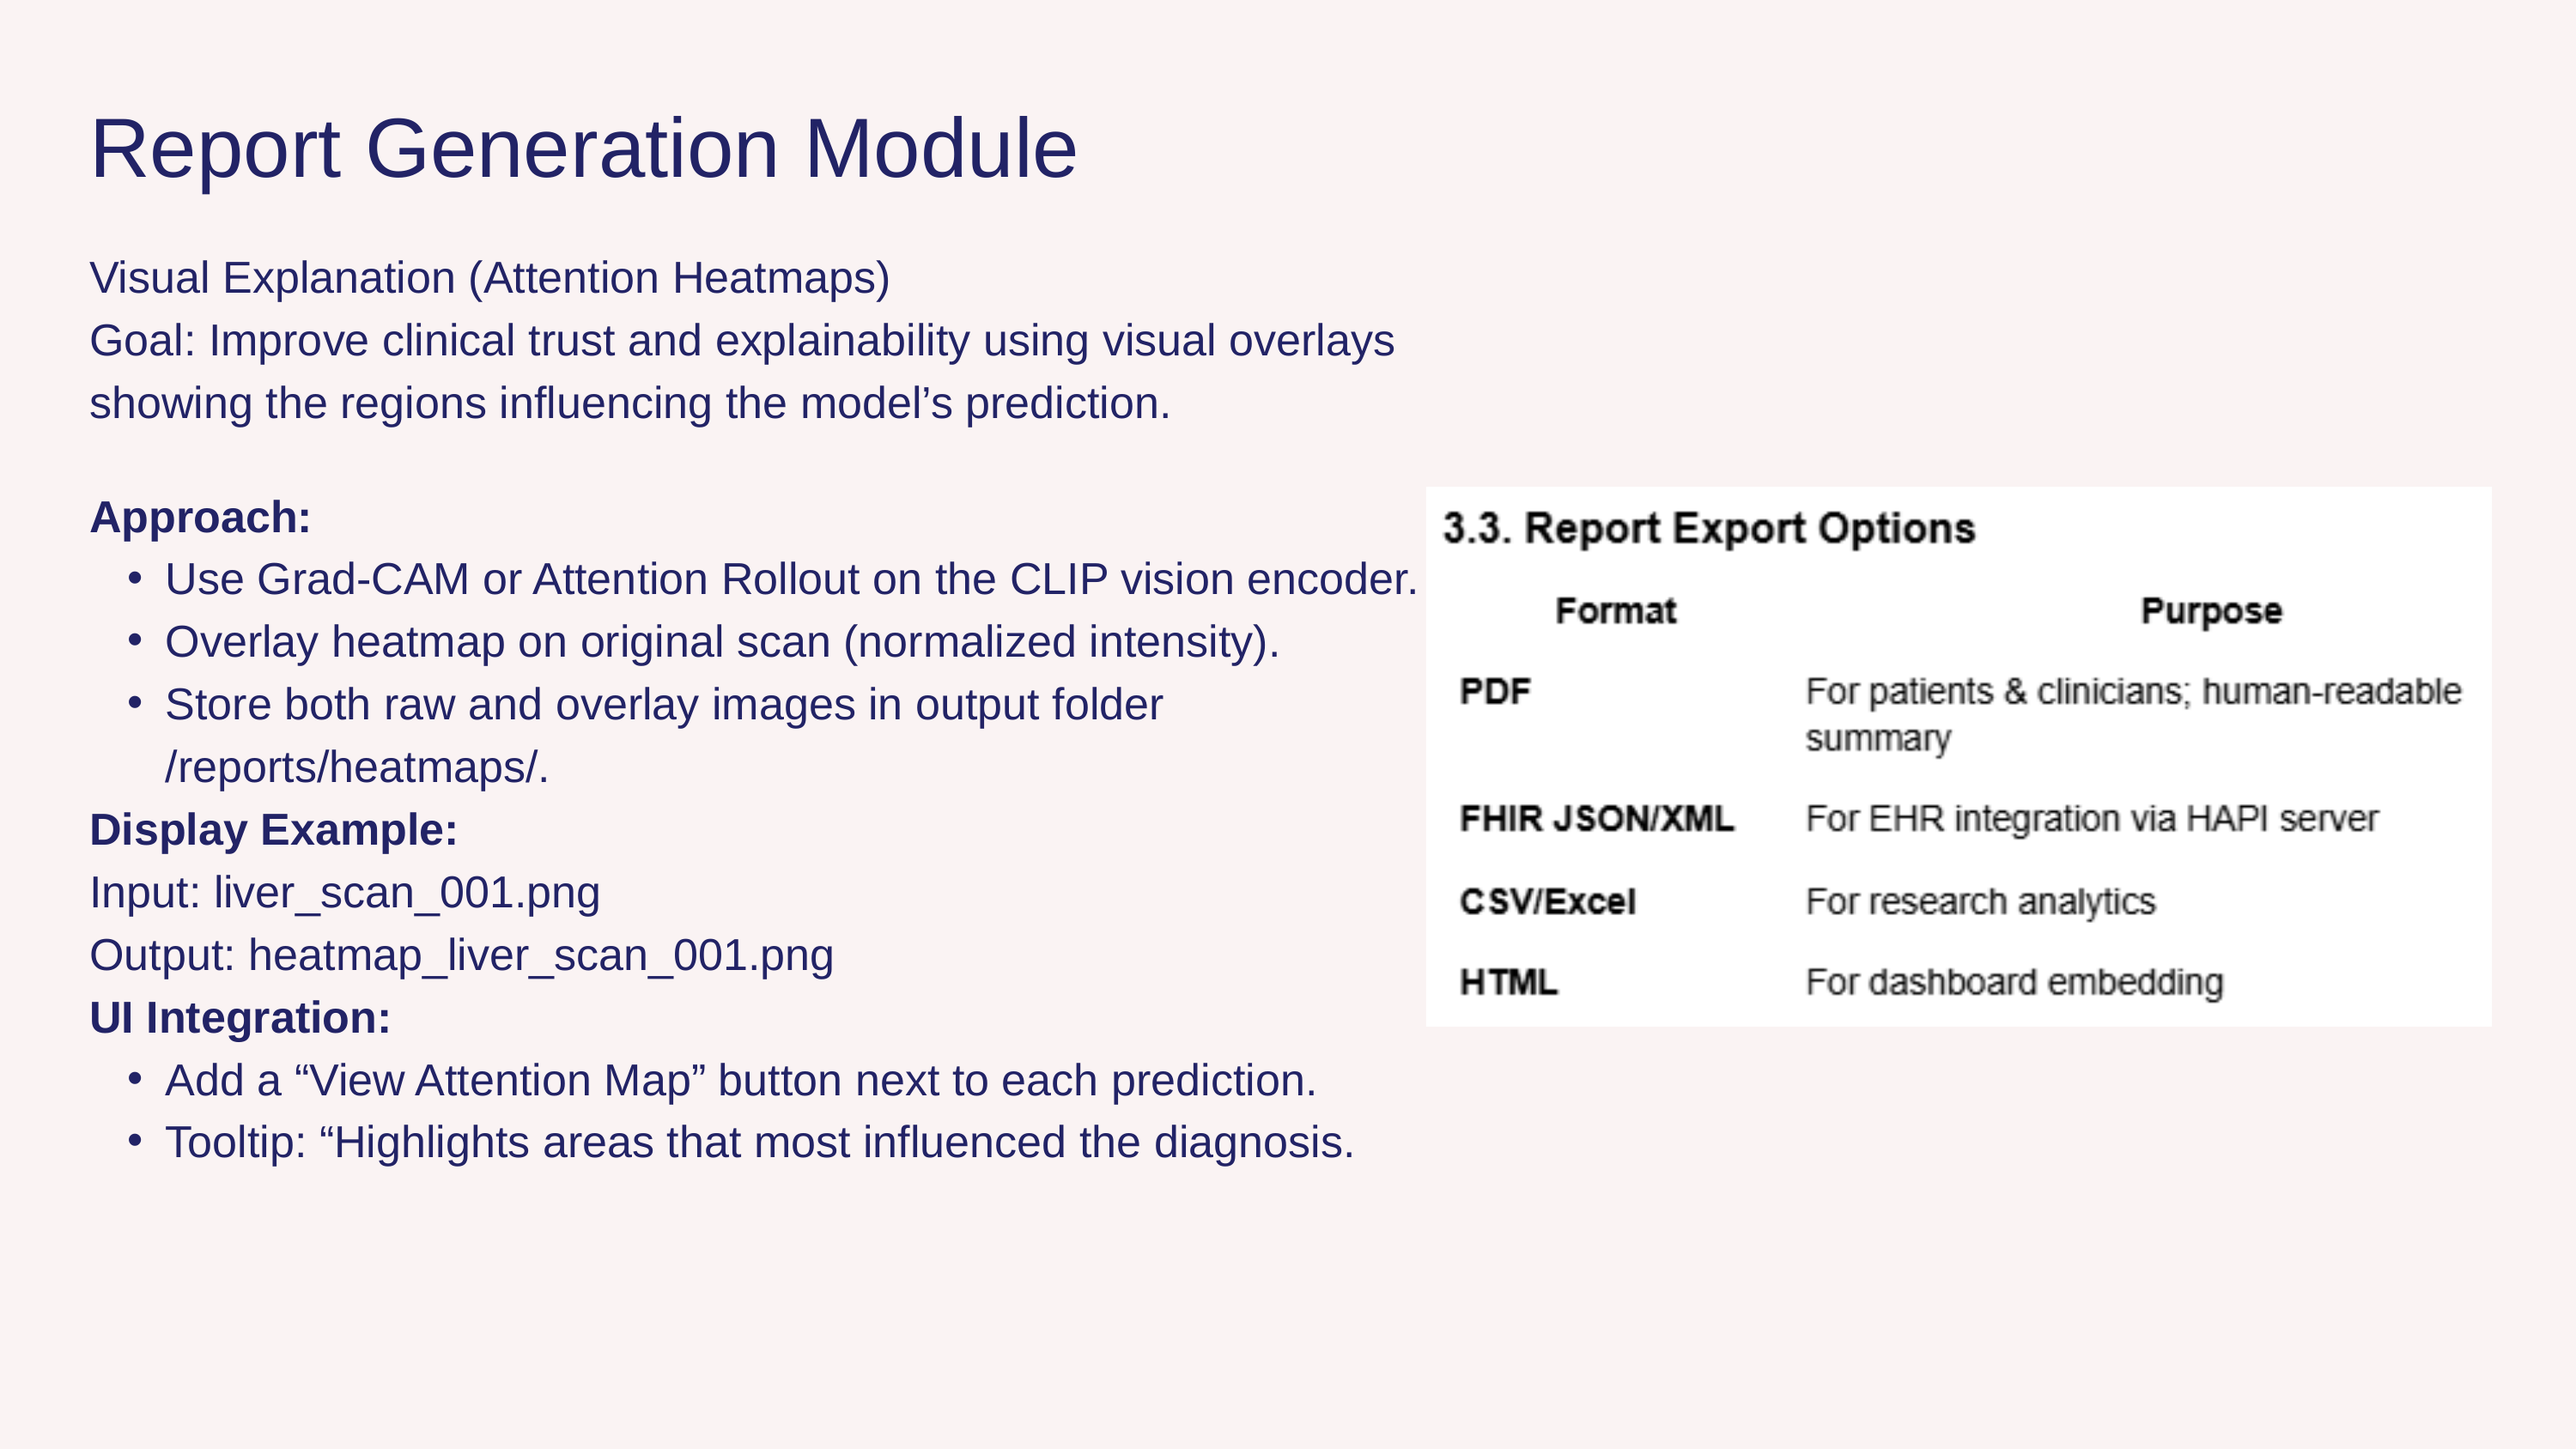

Report Generation Module
Visual Explanation (Attention Heatmaps)
Goal: Improve clinical trust and explainability using visual overlays showing the regions influencing the model’s prediction.
Approach:
Use Grad-CAM or Attention Rollout on the CLIP vision encoder.
Overlay heatmap on original scan (normalized intensity).
Store both raw and overlay images in output folder /reports/heatmaps/.
Display Example:
Input: liver_scan_001.png
Output: heatmap_liver_scan_001.png
UI Integration:
Add a “View Attention Map” button next to each prediction.
Tooltip: “Highlights areas that most influenced the diagnosis.